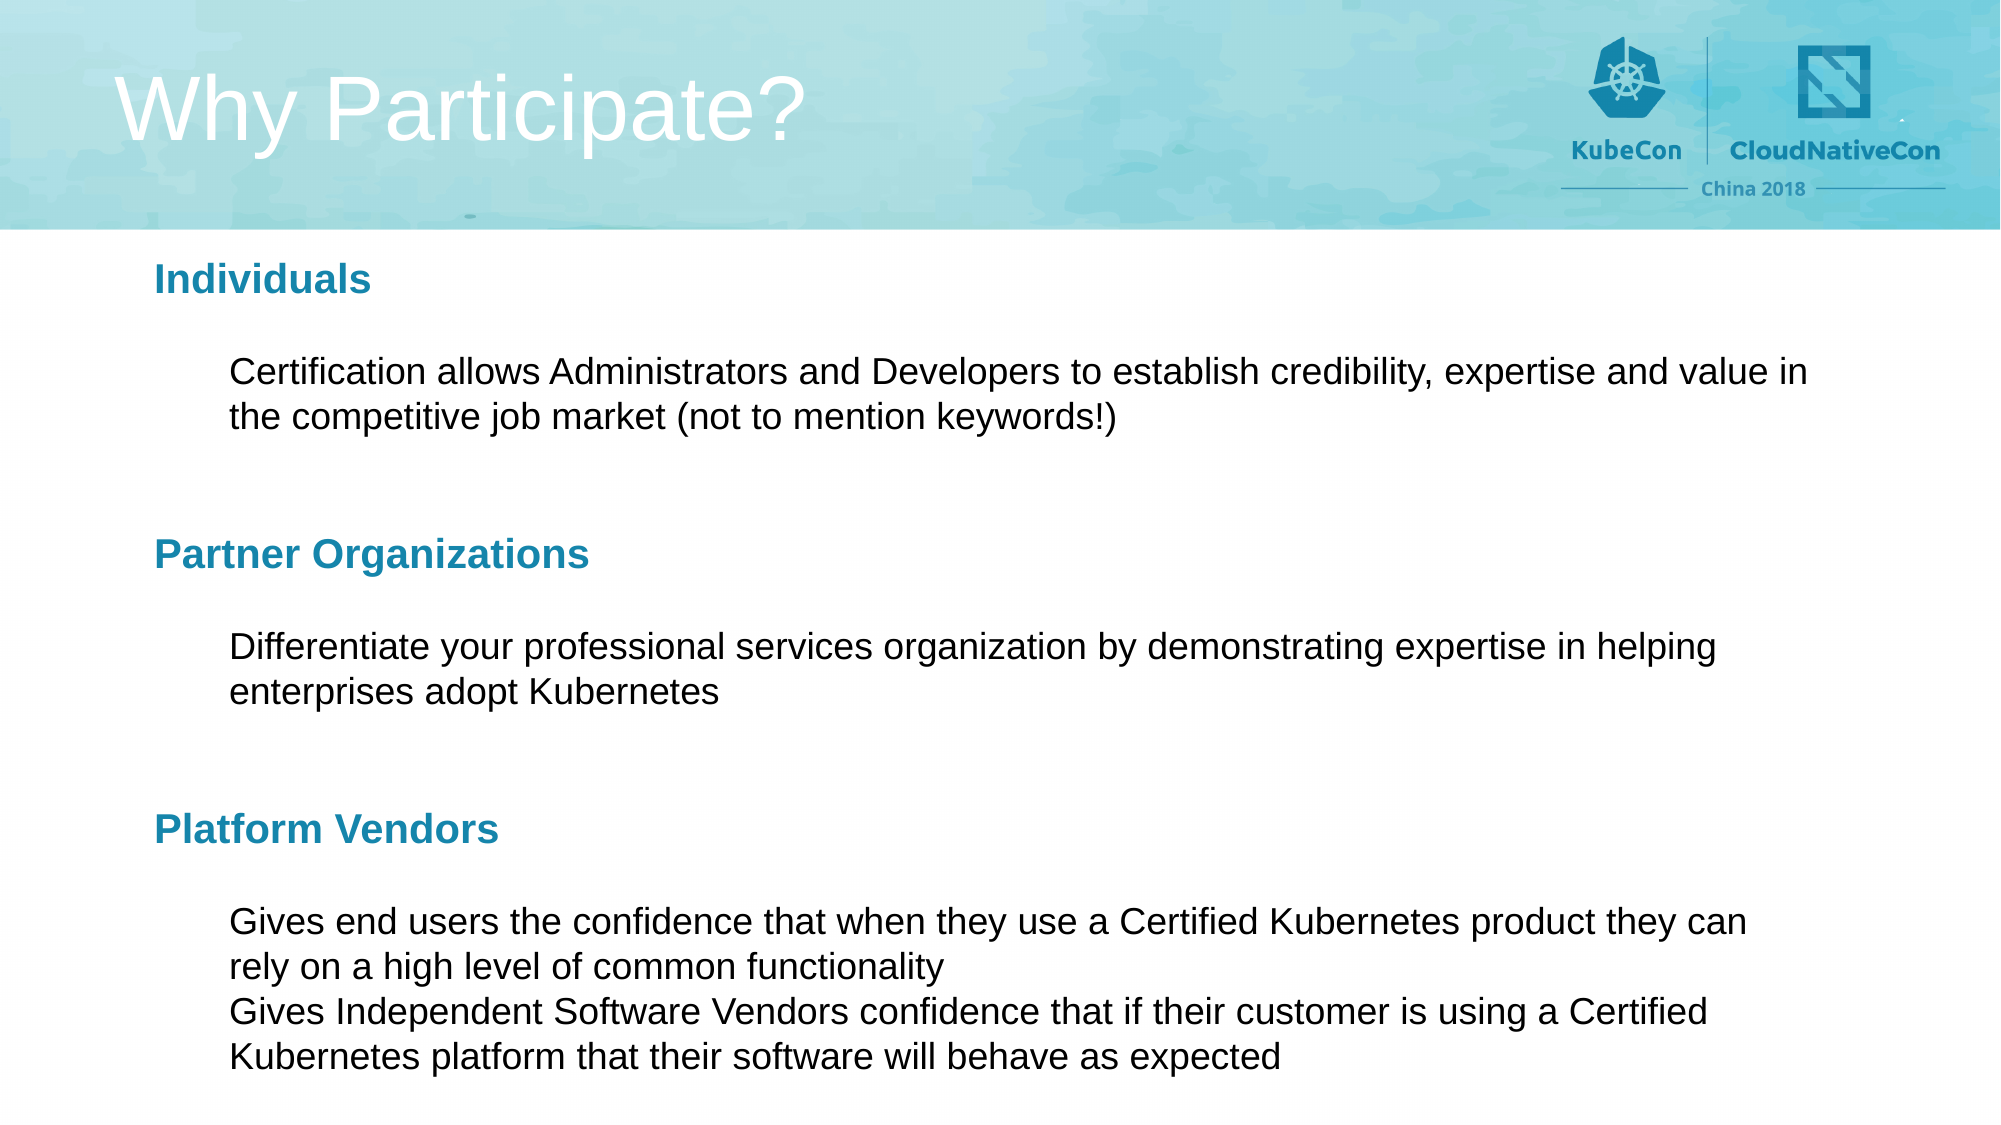

# Why Participate?
Individuals

Certification allows Administrators and Developers to establish credibility, expertise and value in the competitive job market (not to mention keywords!)

Partner Organizations

Differentiate your professional services organization by demonstrating expertise in helping enterprises adopt Kubernetes

Platform Vendors

Gives end users the confidence that when they use a Certified Kubernetes product they can rely on a high level of common functionality
Gives Independent Software Vendors confidence that if their customer is using a Certified Kubernetes platform that their software will behave as expected